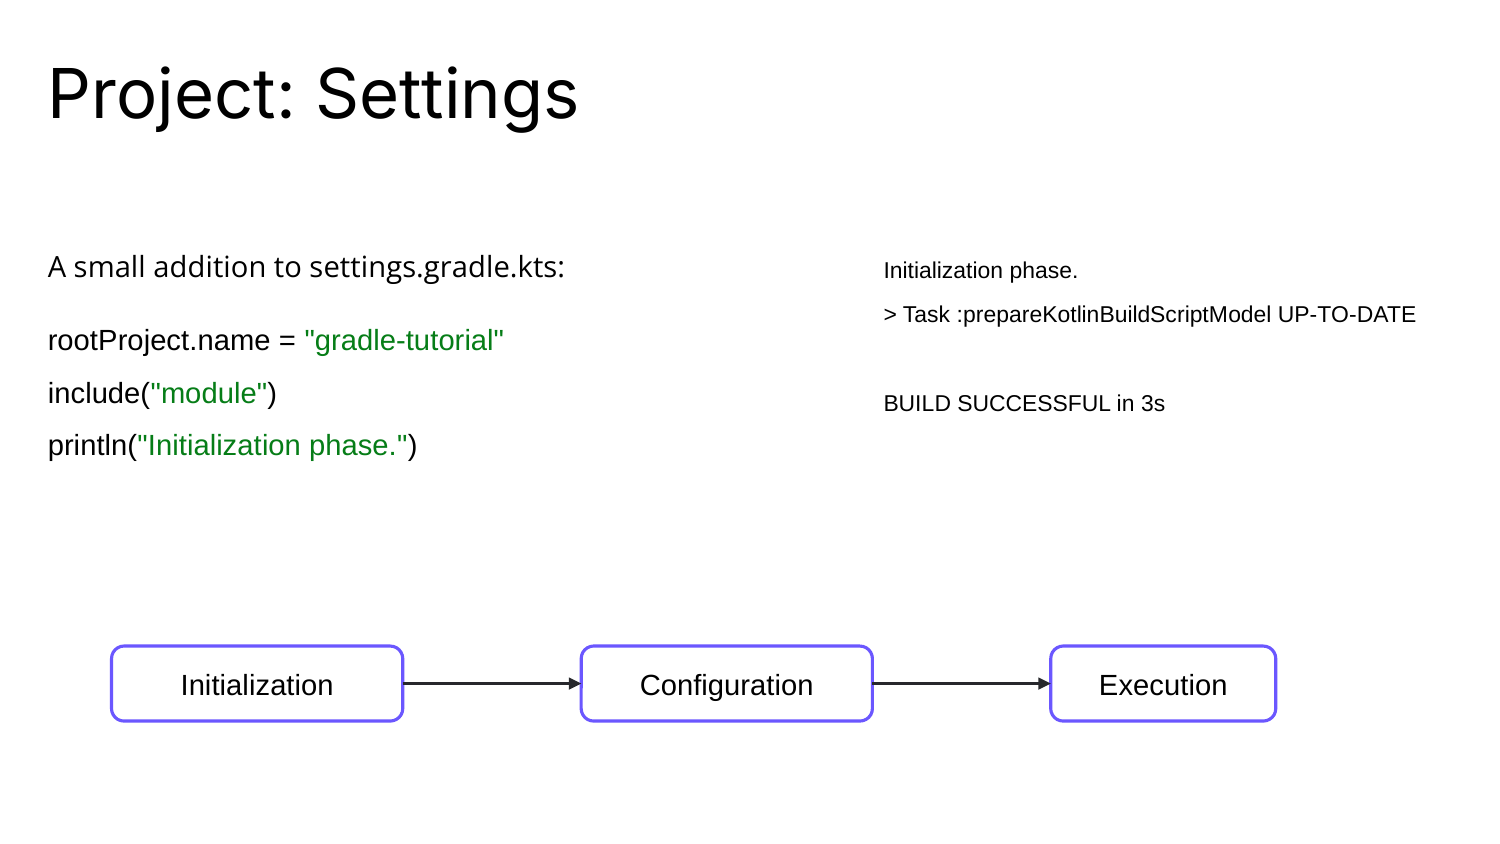

# Project: Settings
A small addition to settings.gradle.kts:
rootProject.name = "gradle-tutorial"
include("module")
println("Initialization phase.")
Initialization phase.
> Task :prepareKotlinBuildScriptModel UP-TO-DATE

BUILD SUCCESSFUL in 3s

Initialization
Configuration
Execution